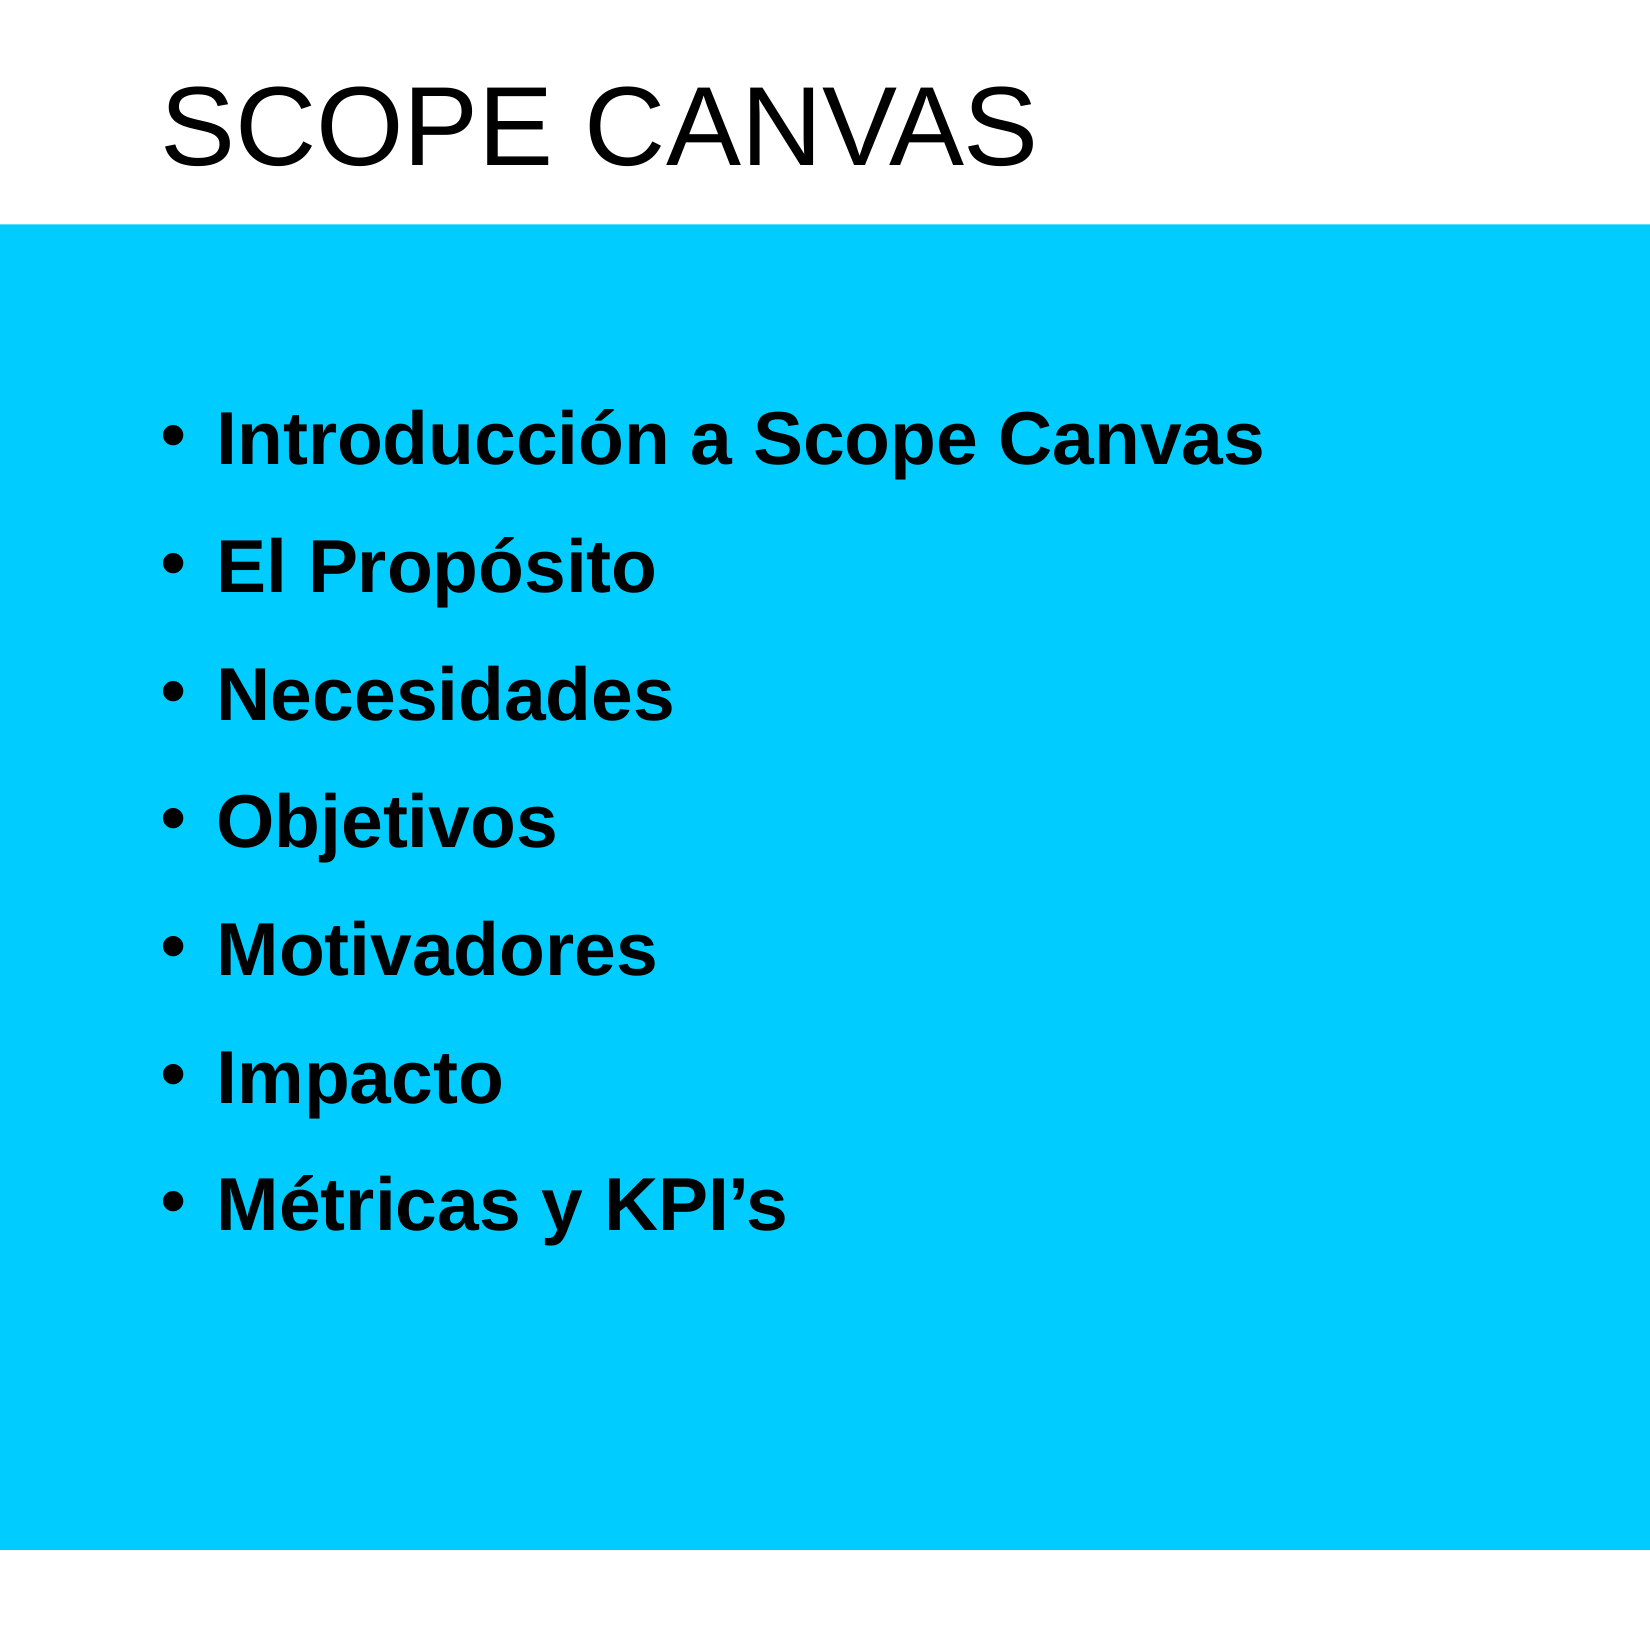

# SCOPE CANVAS

Introducción a Scope Canvas
El Propósito
Necesidades
Objetivos
Motivadores
Impacto
Métricas y KPI’s